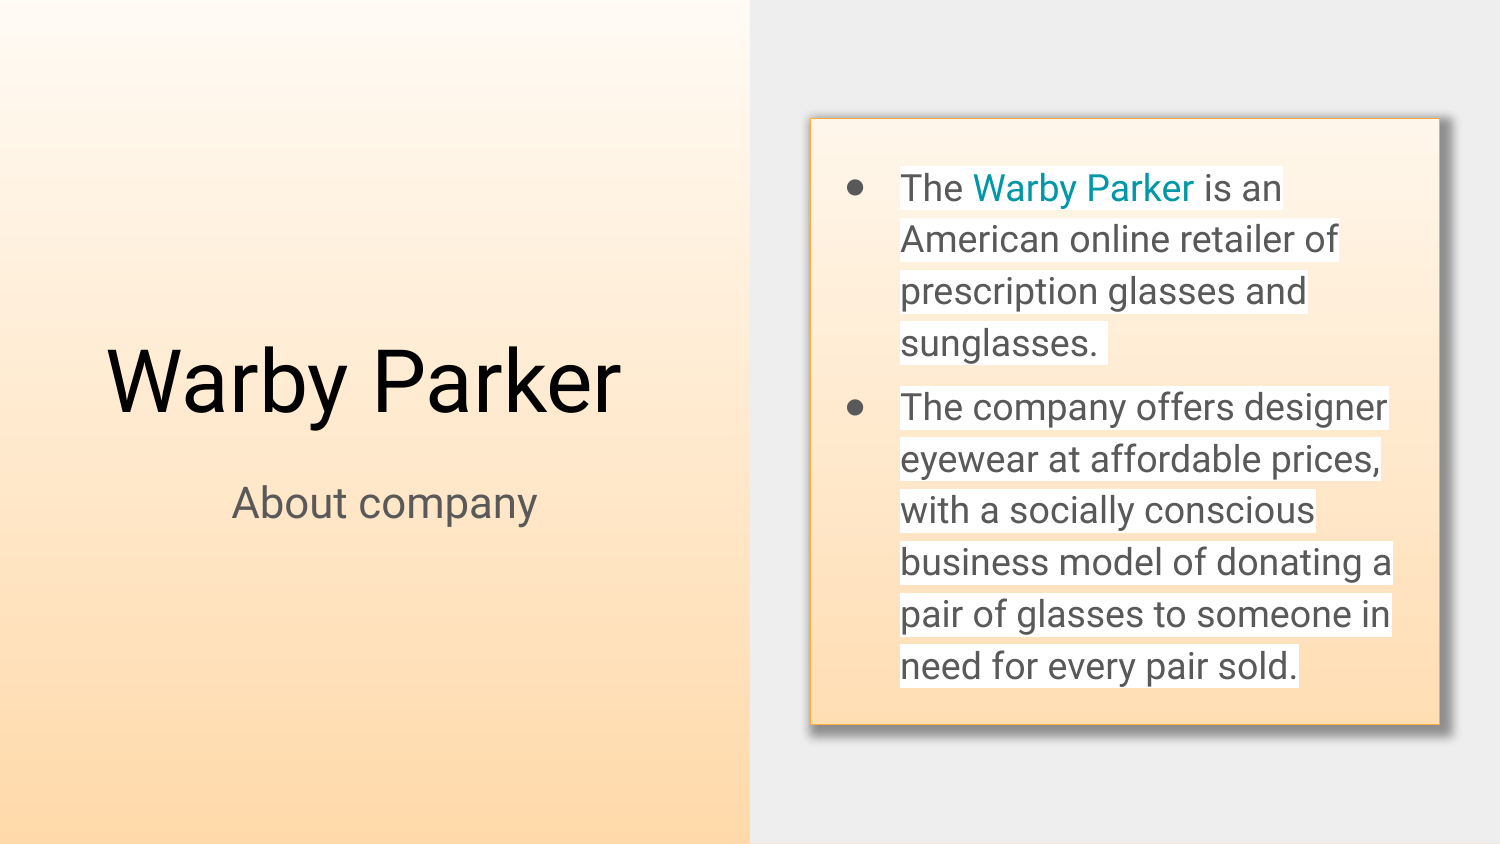

The Warby Parker is an American online retailer of prescription glasses and sunglasses.
The company offers designer eyewear at affordable prices, with a socially conscious business model of donating a pair of glasses to someone in need for every pair sold.
# Warby Parker
About company